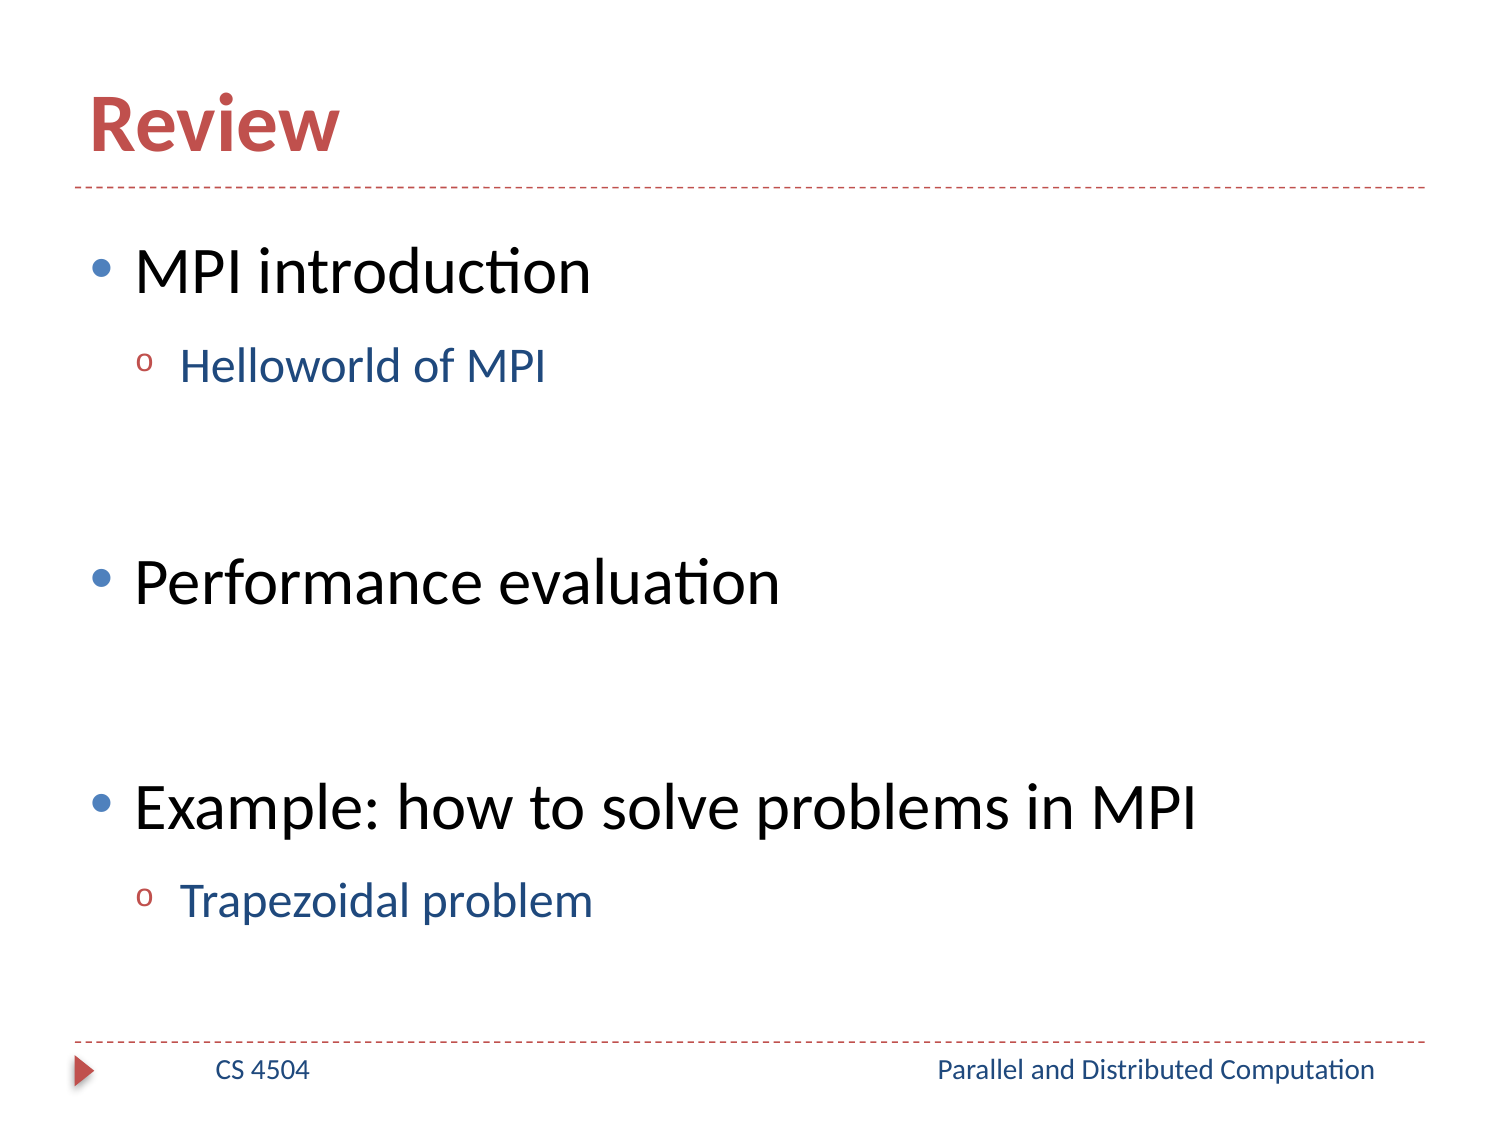

# Review
MPI introduction
Helloworld of MPI

Performance evaluation

Example: how to solve problems in MPI
Trapezoidal problem
CS 4504
Parallel and Distributed Computation